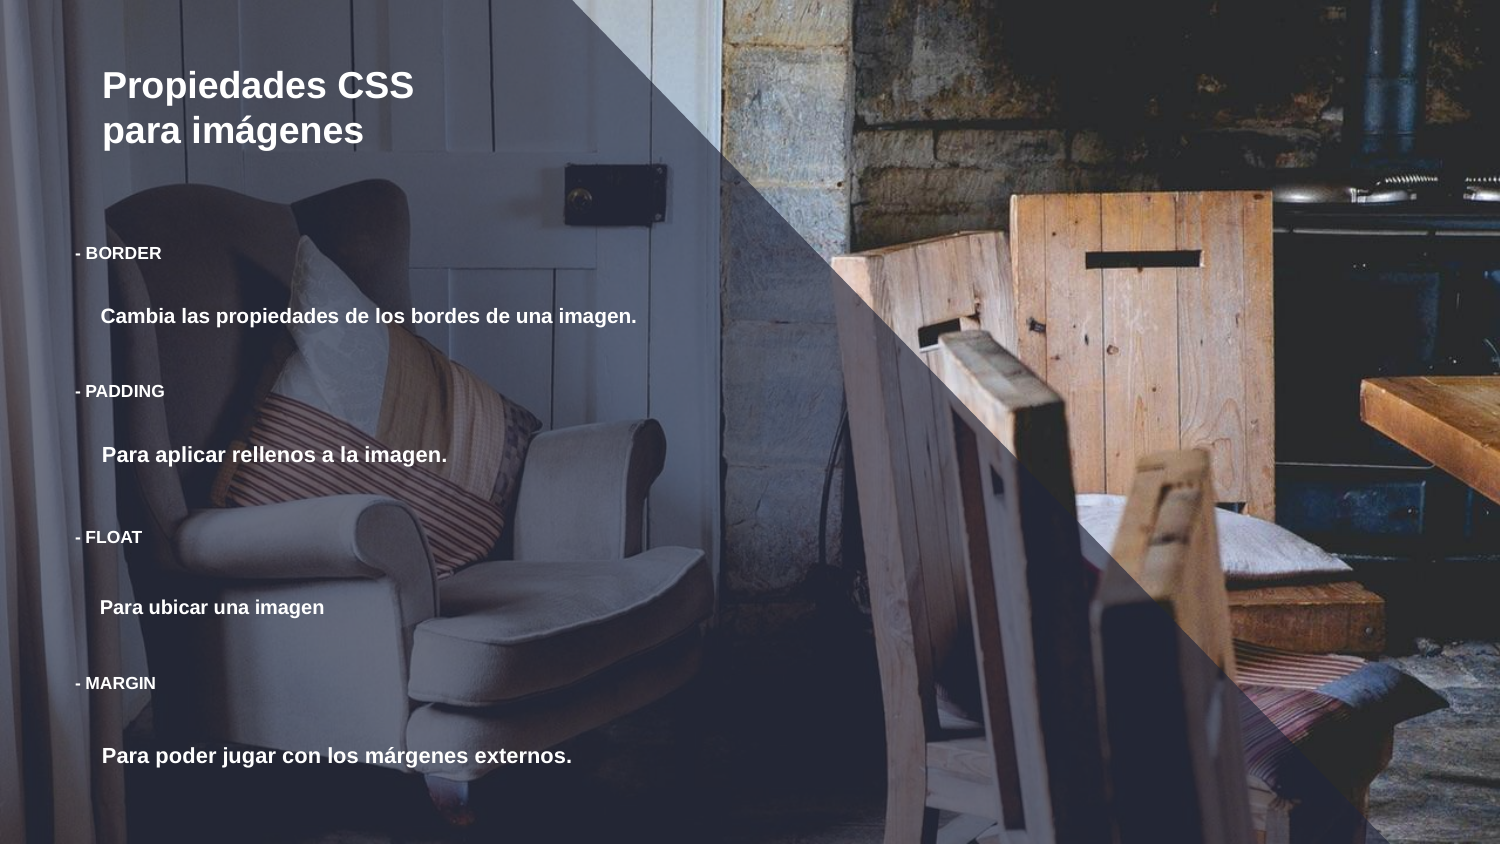

# Propiedades CSS para imágenes
- BORDER

Cambia las propiedades de los bordes de una imagen.

- PADDING

Para aplicar rellenos a la imagen.

- FLOAT

Para ubicar una imagen

- MARGIN

Para poder jugar con los márgenes externos.